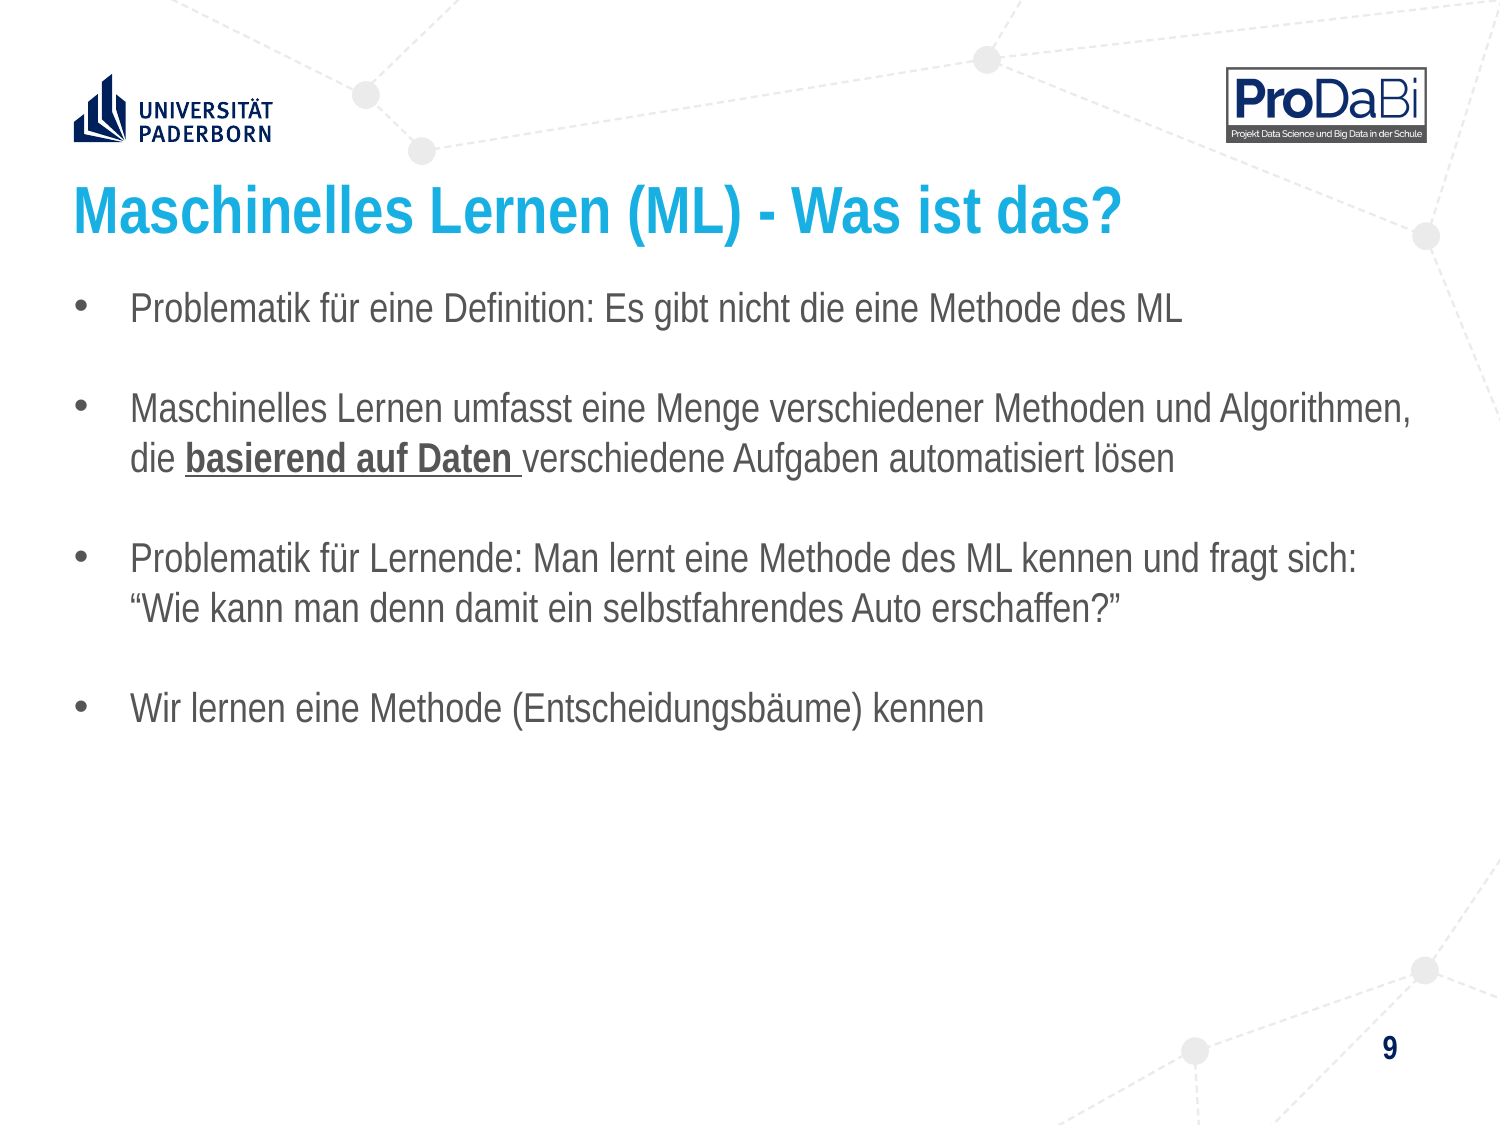

# Maschinelles Lernen (ML) - Was ist das?

Problematik für eine Definition: Es gibt nicht die eine Methode des ML

Maschinelles Lernen umfasst eine Menge verschiedener Methoden und Algorithmen, die basierend auf Daten verschiedene Aufgaben automatisiert lösen

Problematik für Lernende: Man lernt eine Methode des ML kennen und fragt sich: “Wie kann man denn damit ein selbstfahrendes Auto erschaffen?”

Wir lernen eine Methode (Entscheidungsbäume) kennen

9